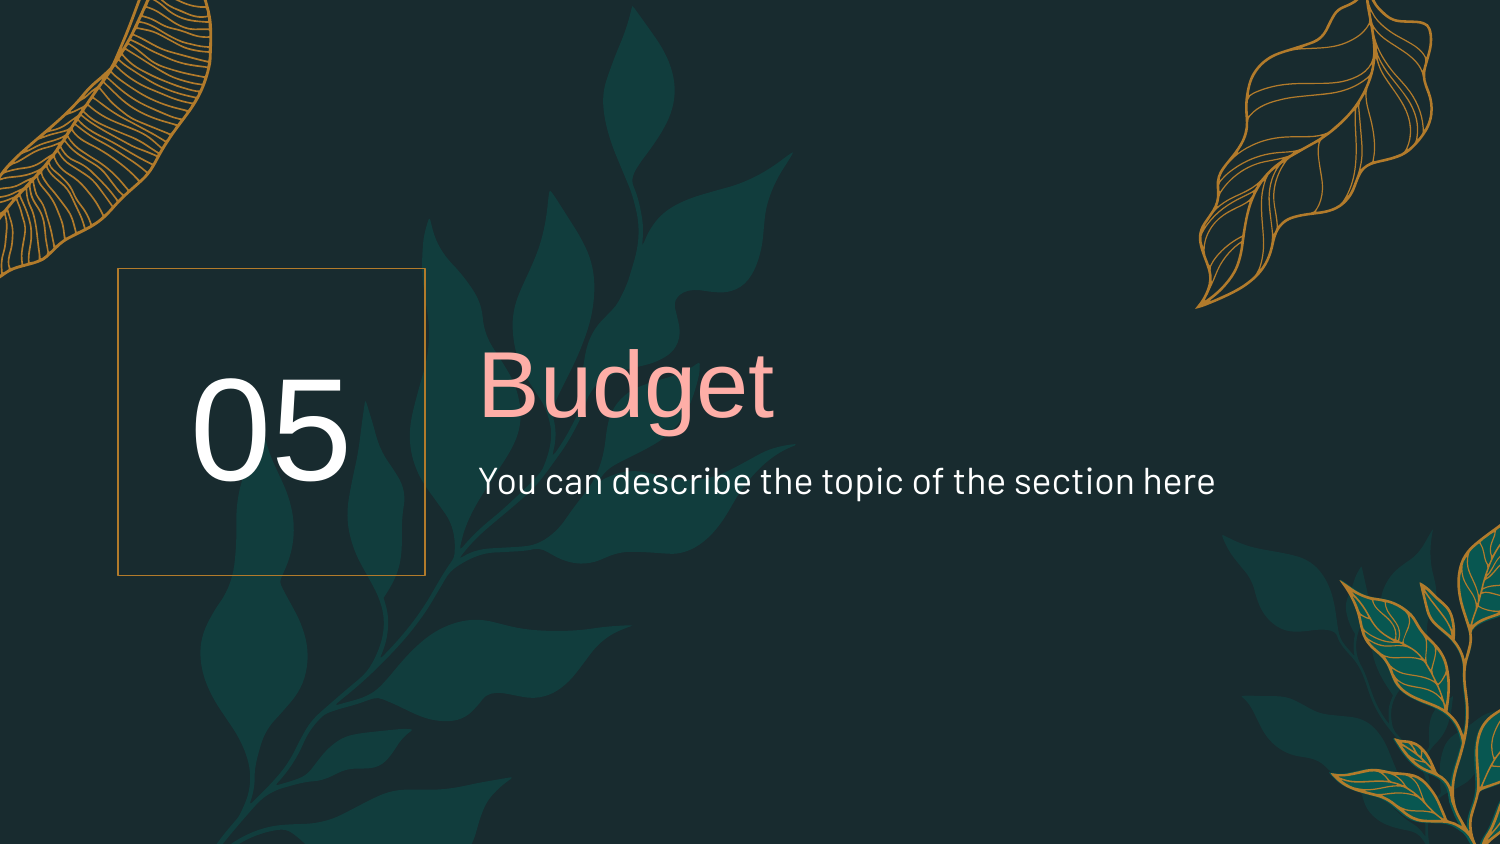

05
# Budget
You can describe the topic of the section here